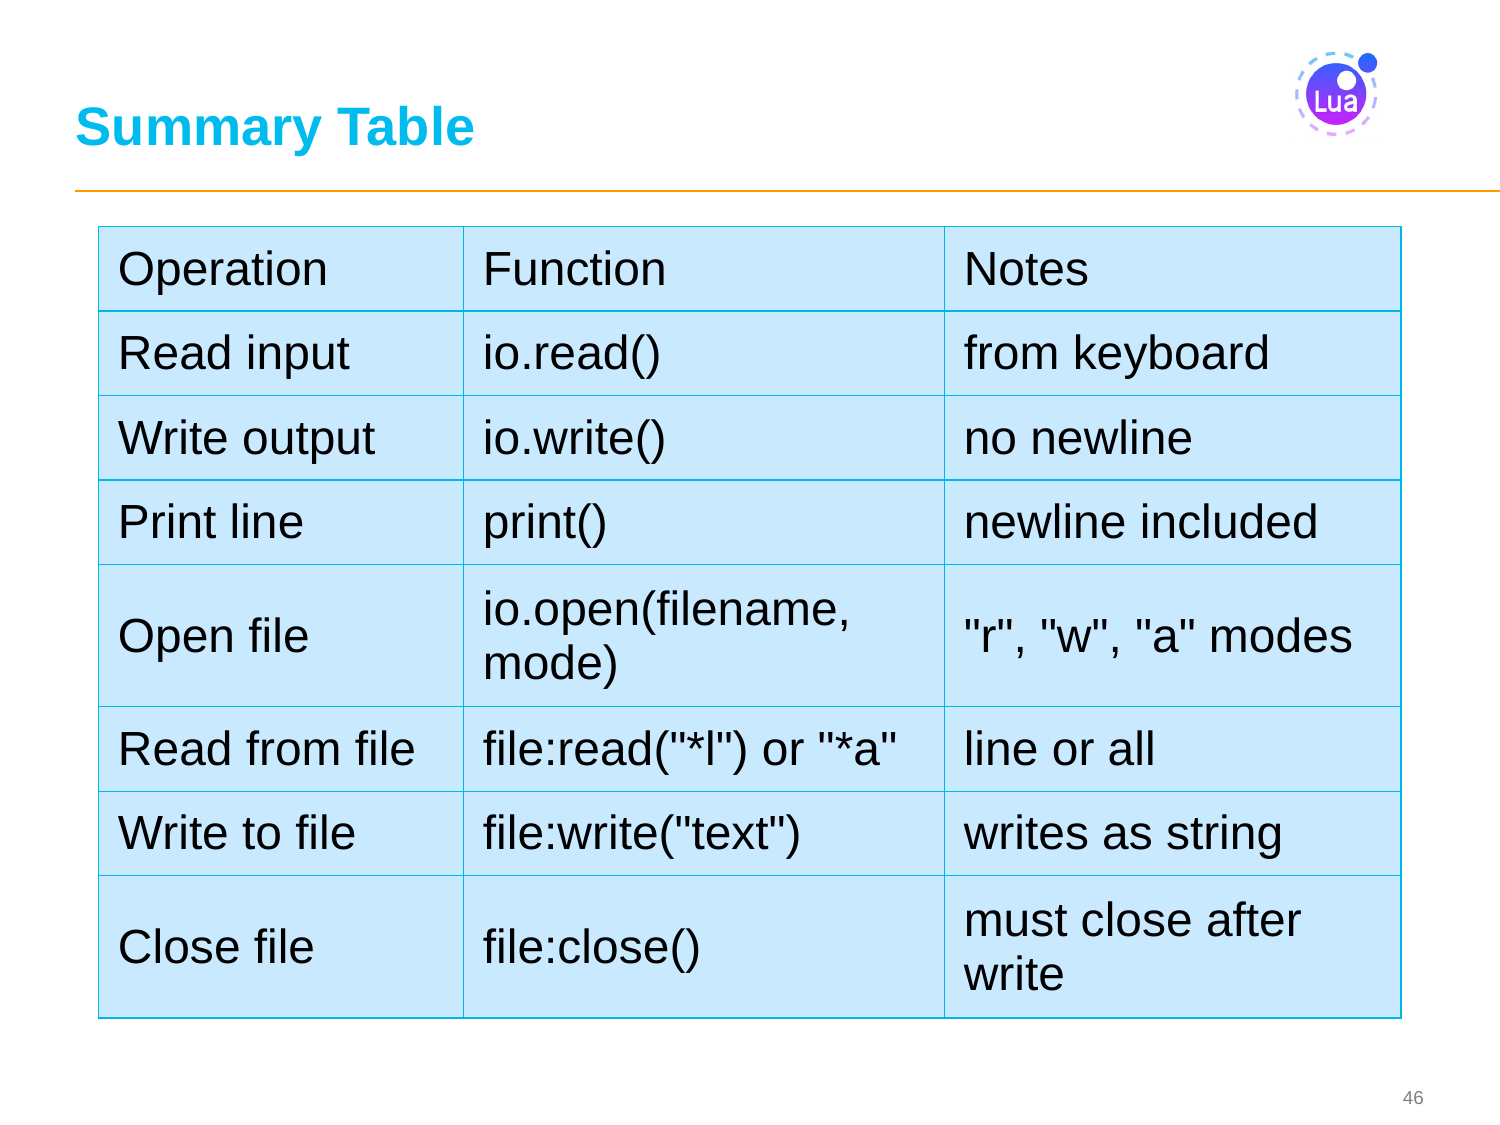

# Summary Table
| Operation | Function | Notes |
| --- | --- | --- |
| Read input | io.read() | from keyboard |
| Write output | io.write() | no newline |
| Print line | print() | newline included |
| Open file | io.open(filename, mode) | "r", "w", "a" modes |
| Read from file | file:read("\*l") or "\*a" | line or all |
| Write to file | file:write("text") | writes as string |
| Close file | file:close() | must close after write |